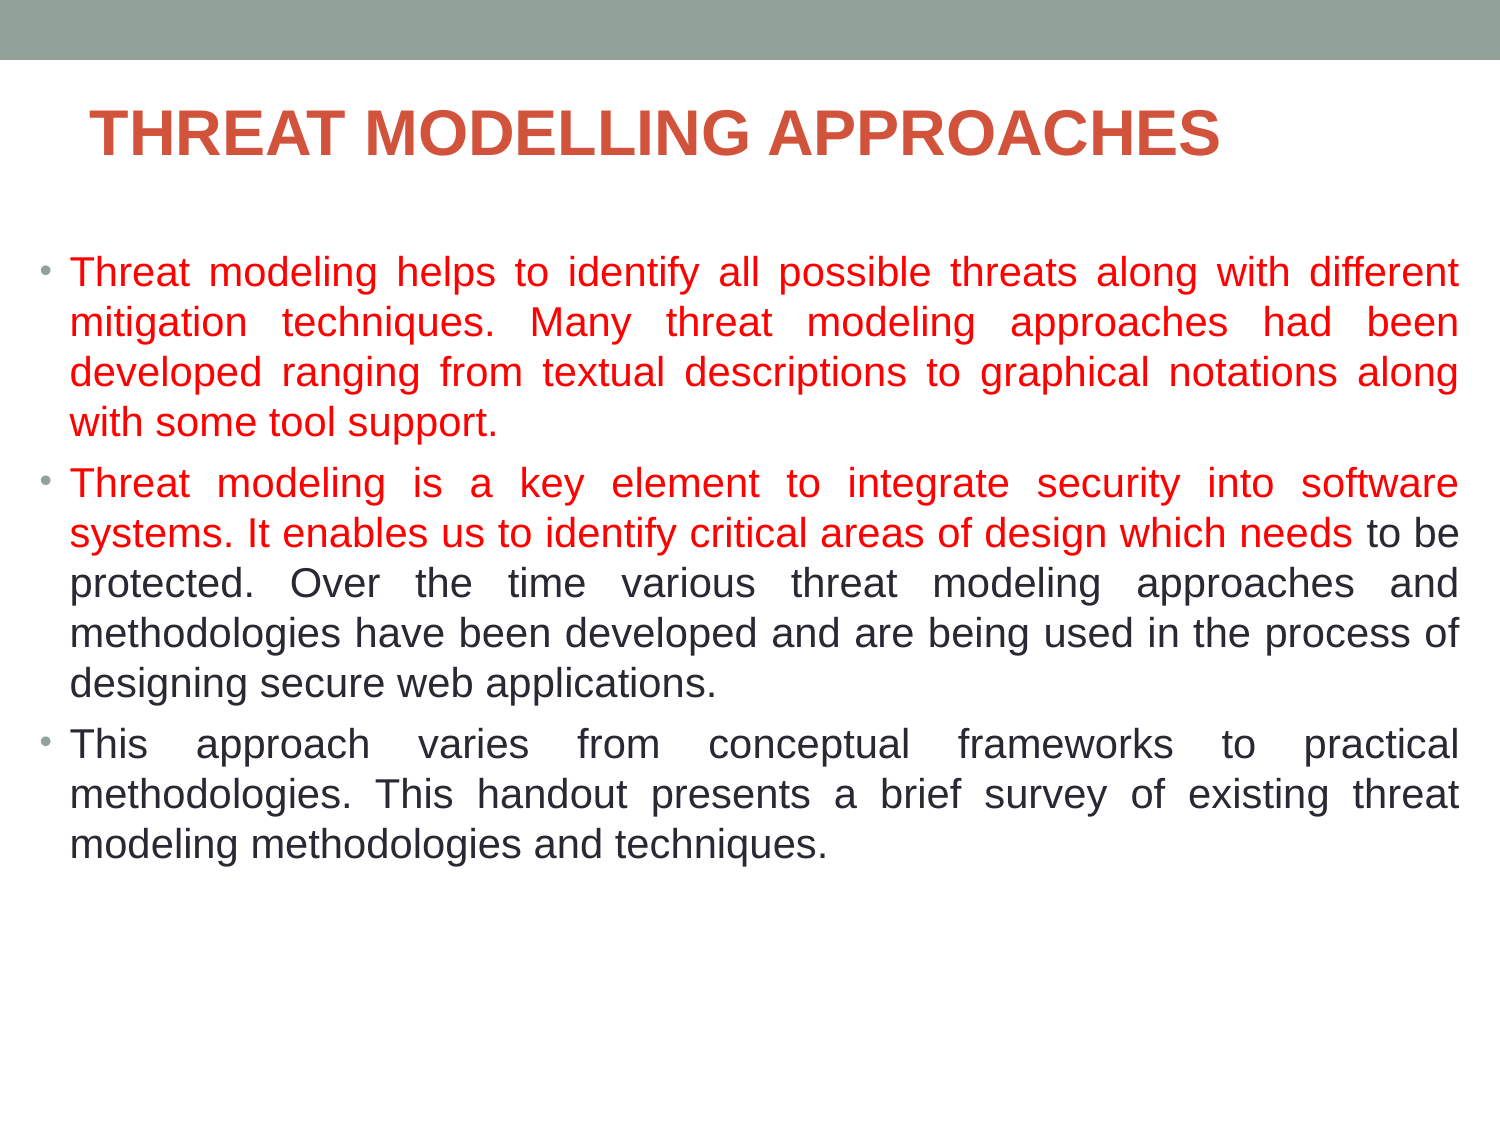

# THREAT MODELLING APPROACHES
Threat modeling helps to identify all possible threats along with different mitigation techniques. Many threat modeling approaches had been developed ranging from textual descriptions to graphical notations along with some tool support.
Threat modeling is a key element to integrate security into software systems. It enables us to identify critical areas of design which needs to be protected. Over the time various threat modeling approaches and methodologies have been developed and are being used in the process of designing secure web applications.
This approach varies from conceptual frameworks to practical methodologies. This handout presents a brief survey of existing threat modeling methodologies and techniques.